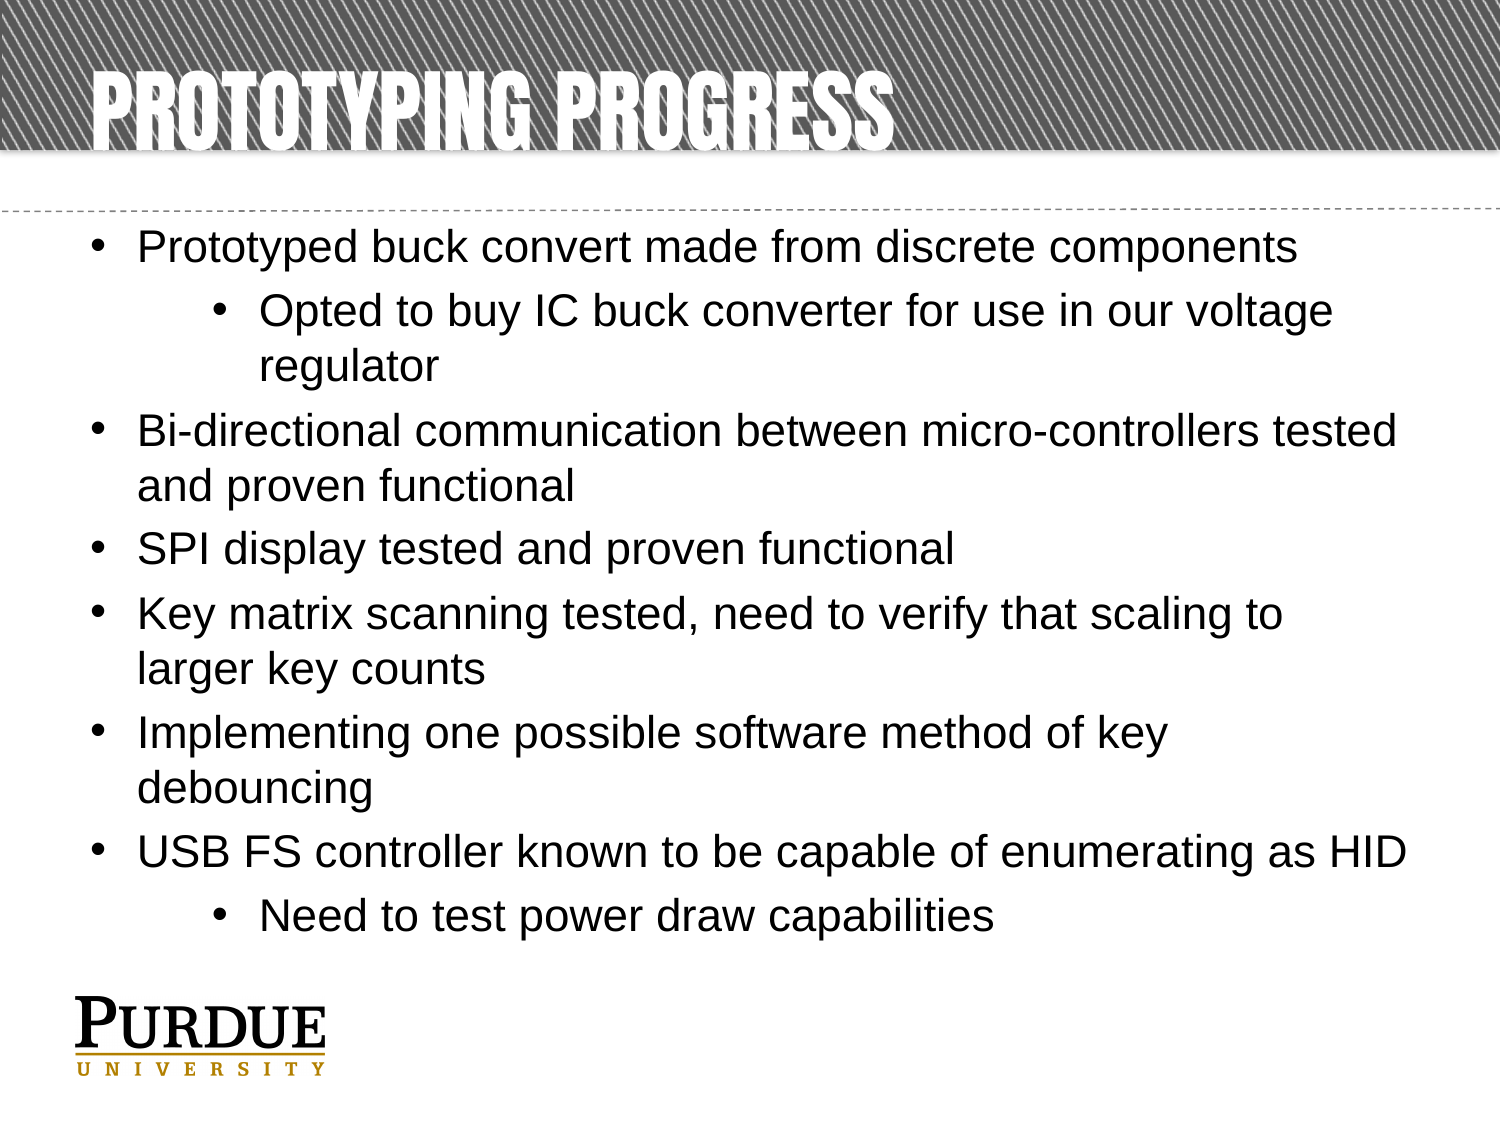

# Prototyping Progress
Prototyped buck convert made from discrete components
Opted to buy IC buck converter for use in our voltage regulator
Bi-directional communication between micro-controllers tested and proven functional
SPI display tested and proven functional
Key matrix scanning tested, need to verify that scaling to larger key counts
Implementing one possible software method of key debouncing
USB FS controller known to be capable of enumerating as HID
Need to test power draw capabilities